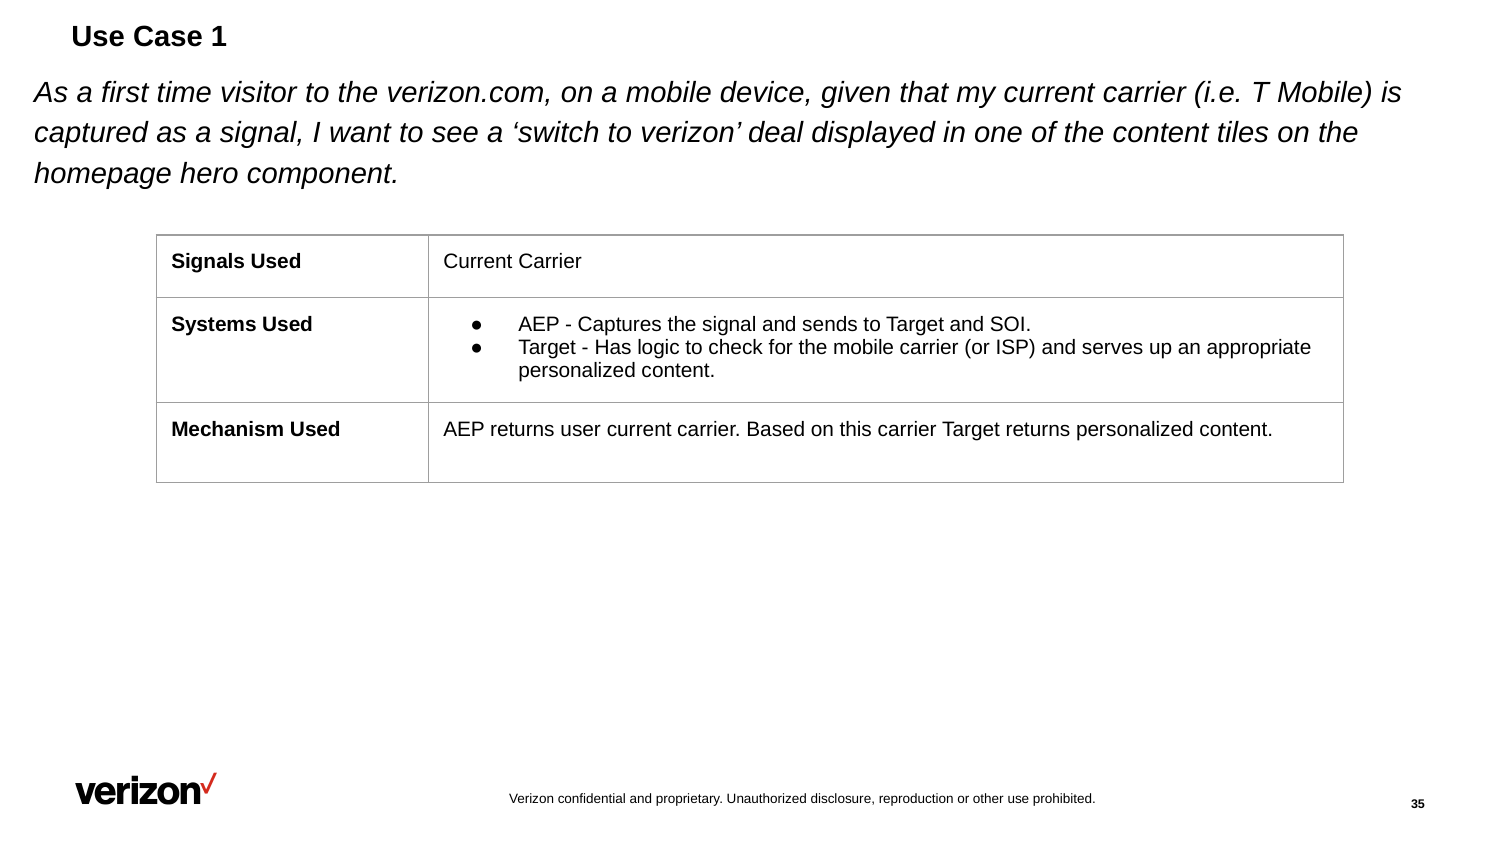

# Use Case 1
As a first time visitor to the verizon.com, on a mobile device, given that my current carrier (i.e. T Mobile) is captured as a signal, I want to see a ‘switch to verizon’ deal displayed in one of the content tiles on the homepage hero component.
| Signals Used | Current Carrier |
| --- | --- |
| Systems Used | AEP - Captures the signal and sends to Target and SOI. Target - Has logic to check for the mobile carrier (or ISP) and serves up an appropriate personalized content. |
| Mechanism Used | AEP returns user current carrier. Based on this carrier Target returns personalized content. |
35